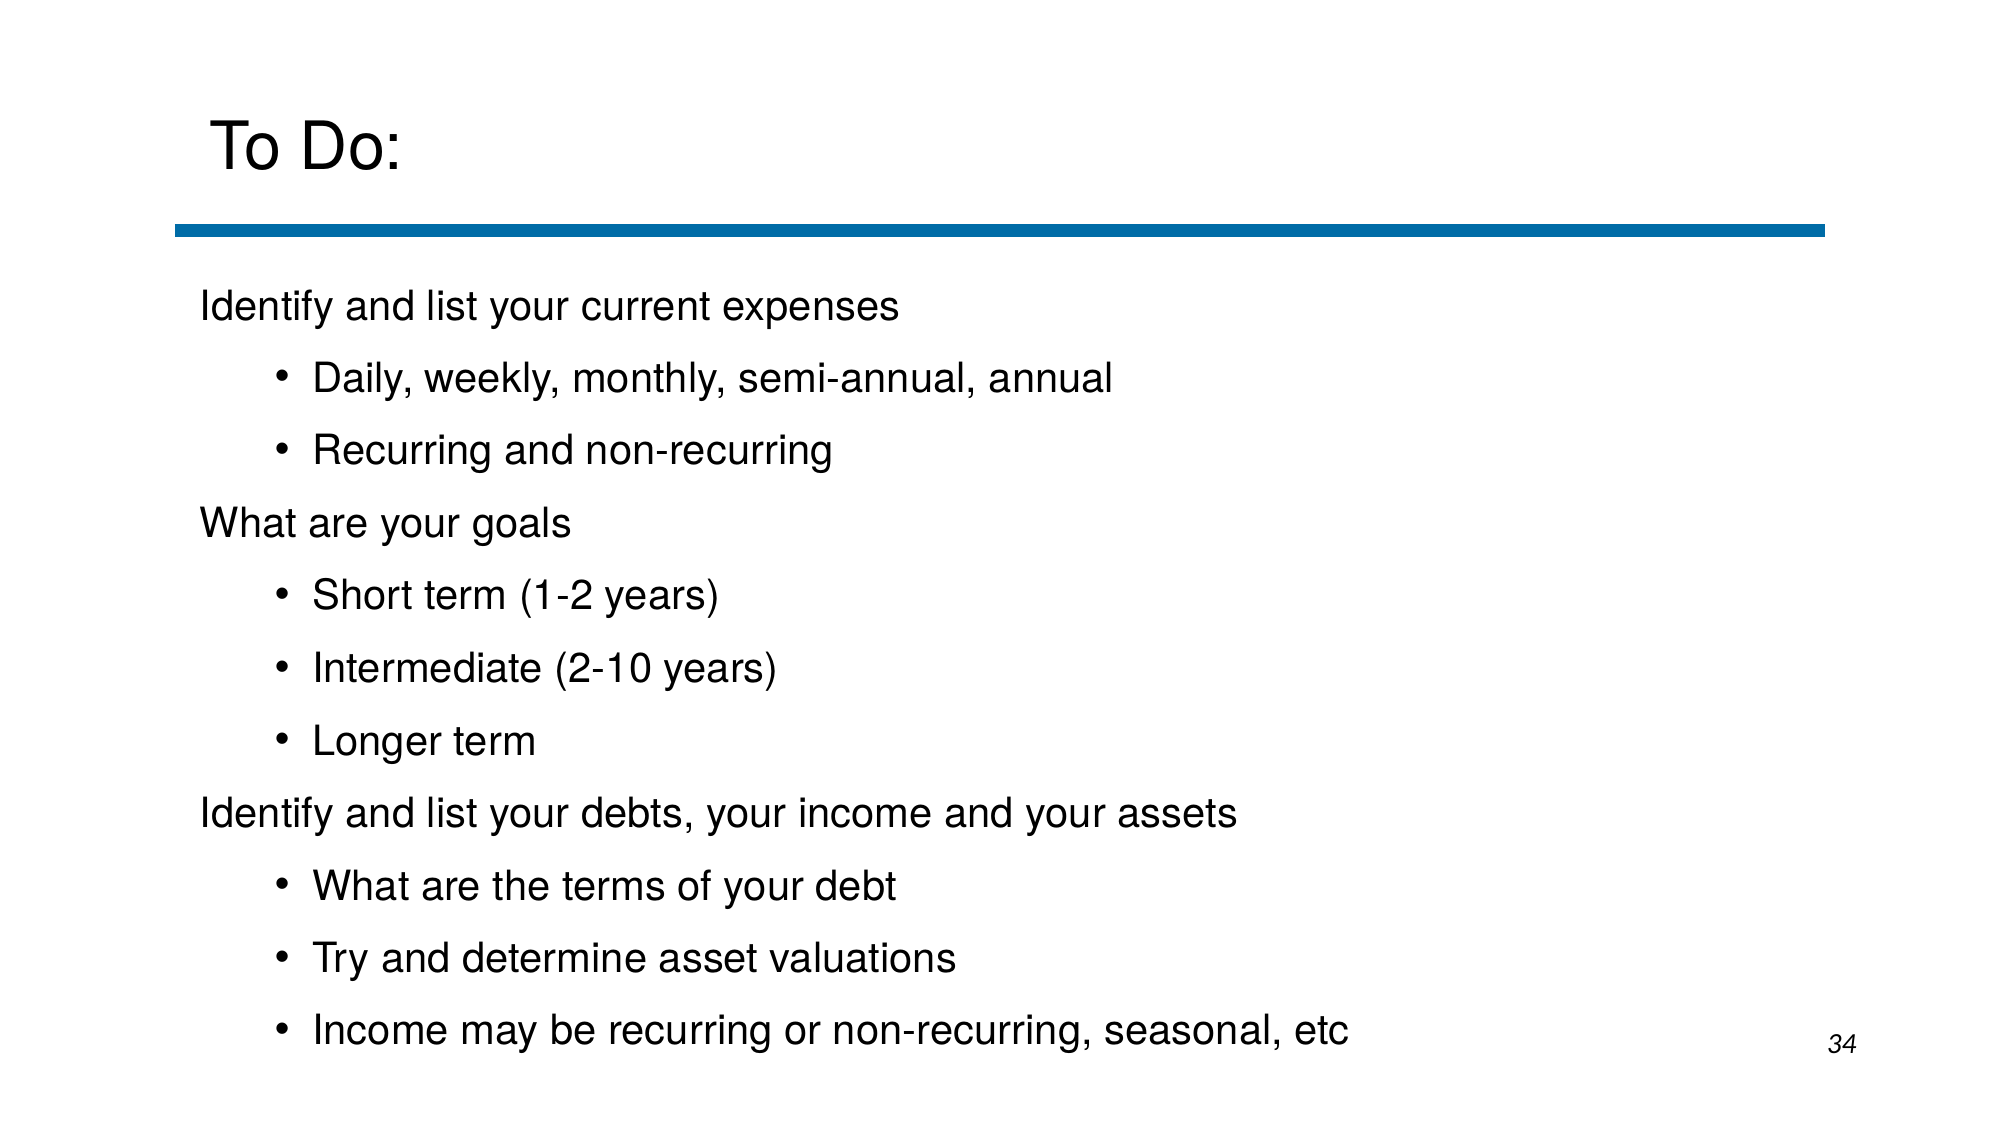

To Do:
Identify and list your current expenses
Daily, weekly, monthly, semi-annual, annual
Recurring and non-recurring
What are your goals
Short term (1-2 years)
Intermediate (2-10 years)
Longer term
Identify and list your debts, your income and your assets
What are the terms of your debt
Try and determine asset valuations
Income may be recurring or non-recurring, seasonal, etc